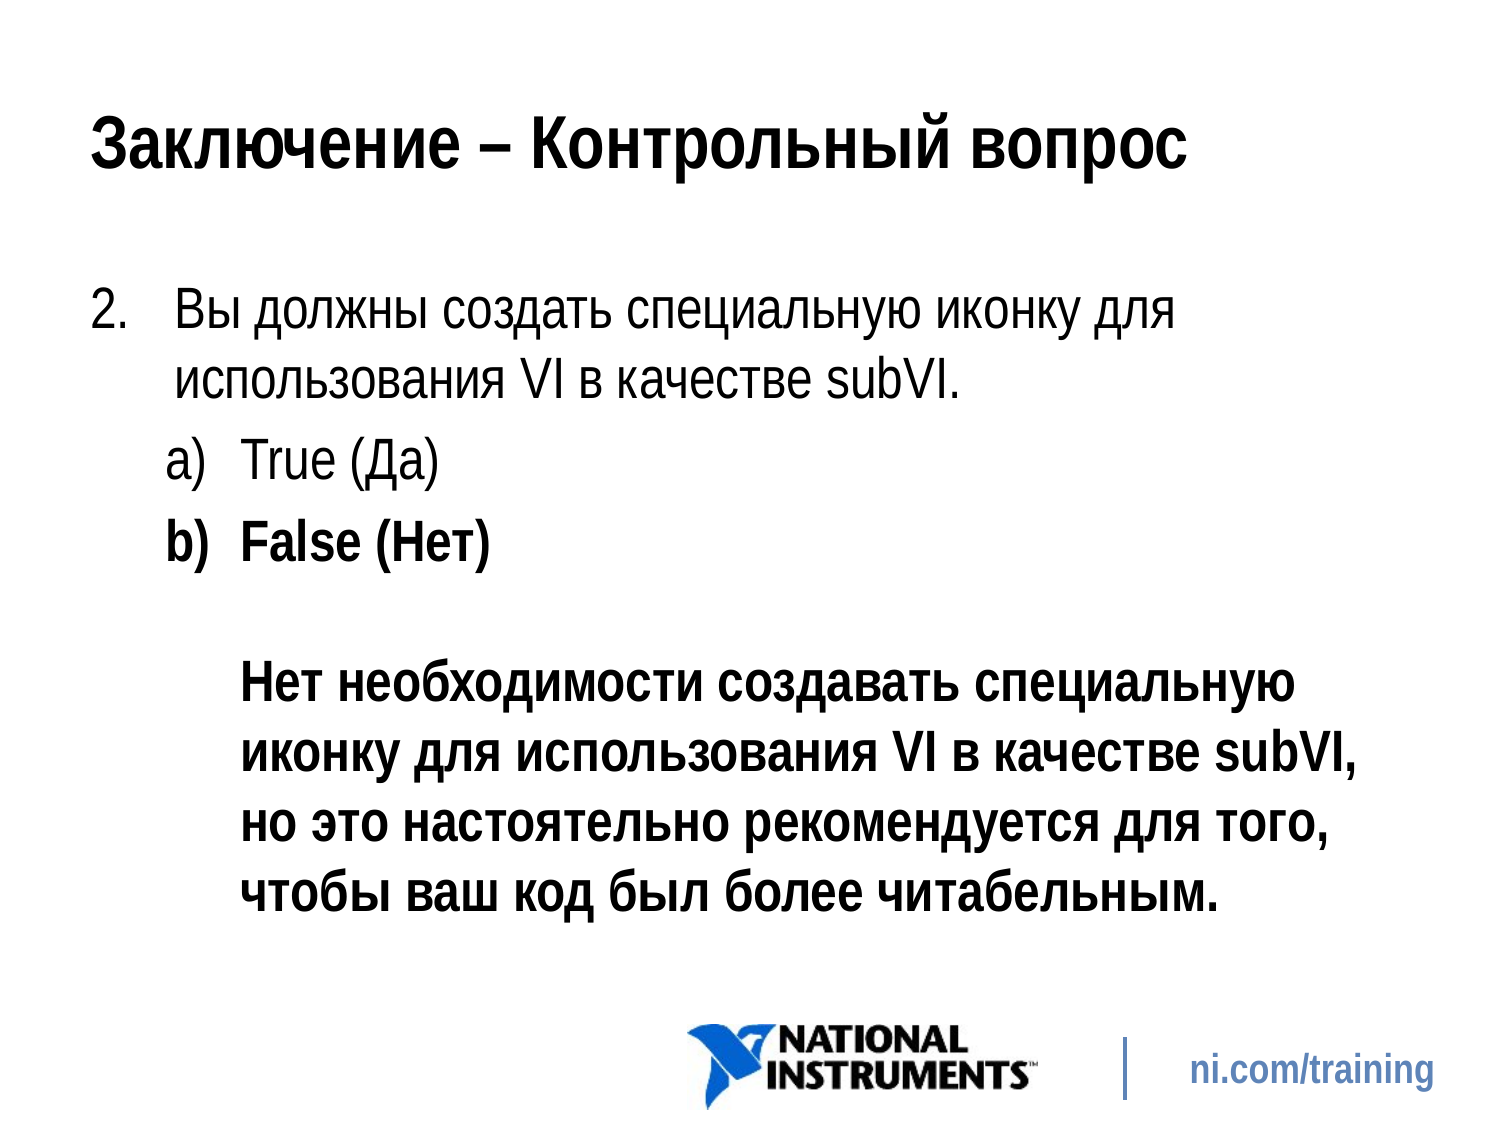

# Заключение – Контрольный вопрос
Вы должны создать специальную иконку для использования VI в качестве subVI.
True (Да)
False (Нет)
Нет необходимости создавать специальную иконку для использования VI в качестве subVI, но это настоятельно рекомендуется для того, чтобы ваш код был более читабельным.

282